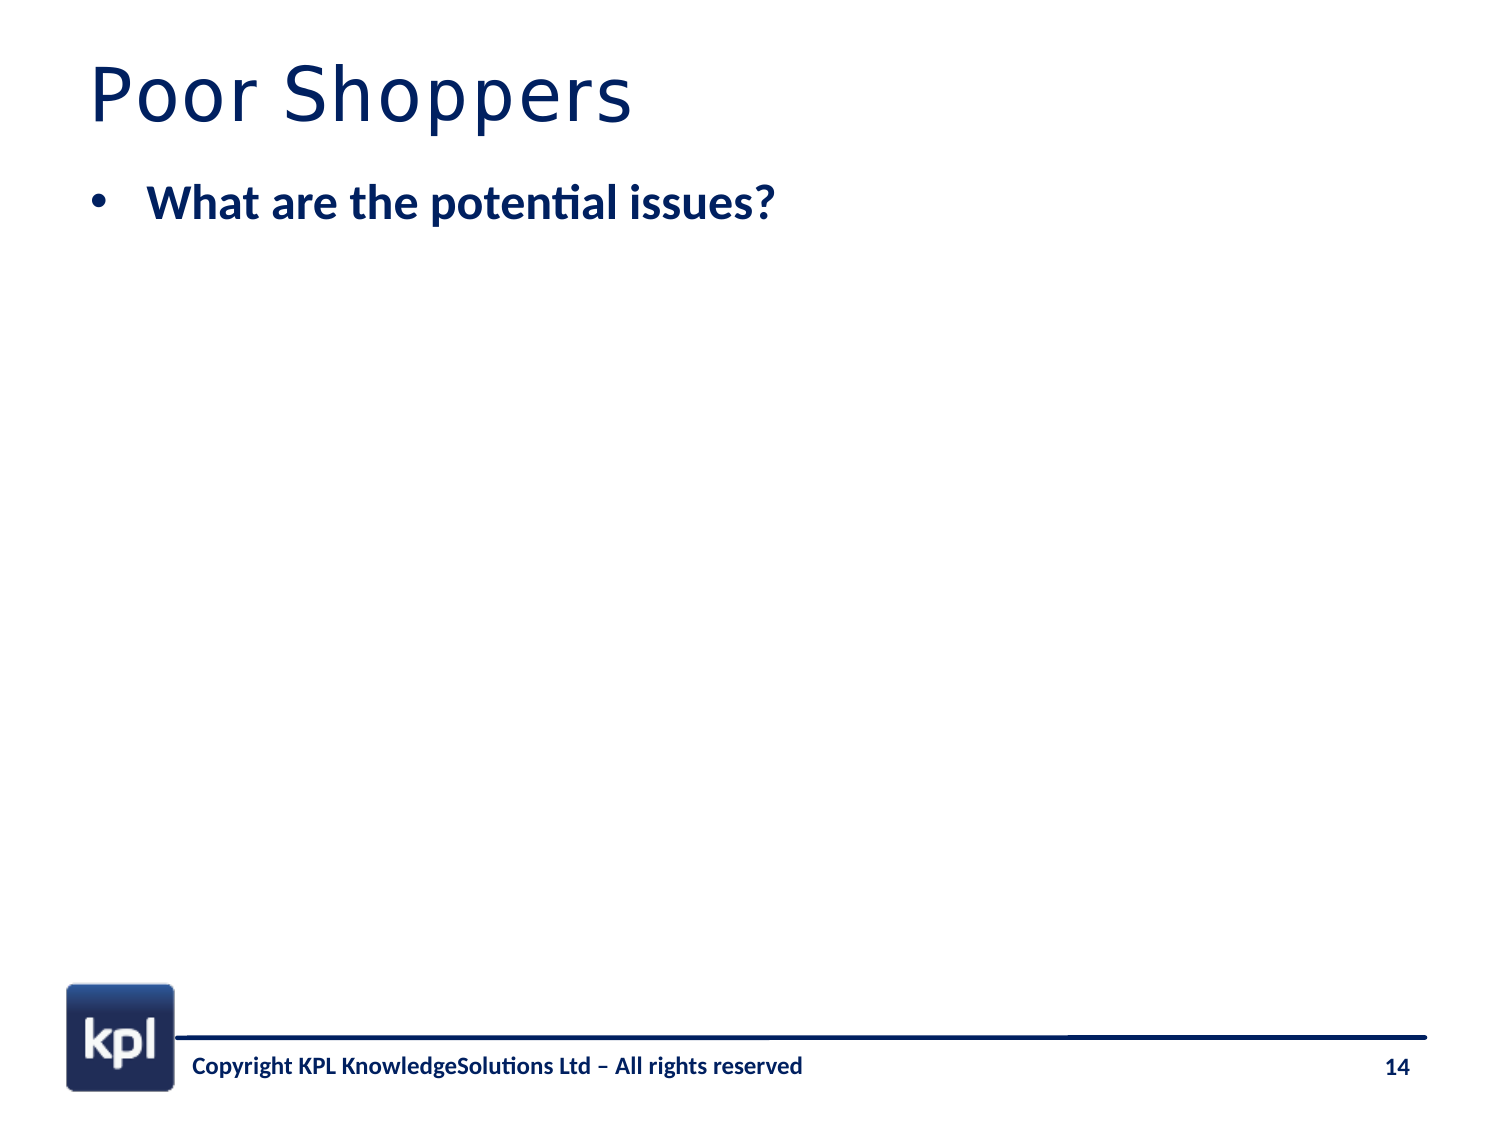

# Poor Shoppers
What are the potential issues?
14
Copyright KPL KnowledgeSolutions Ltd – All rights reserved